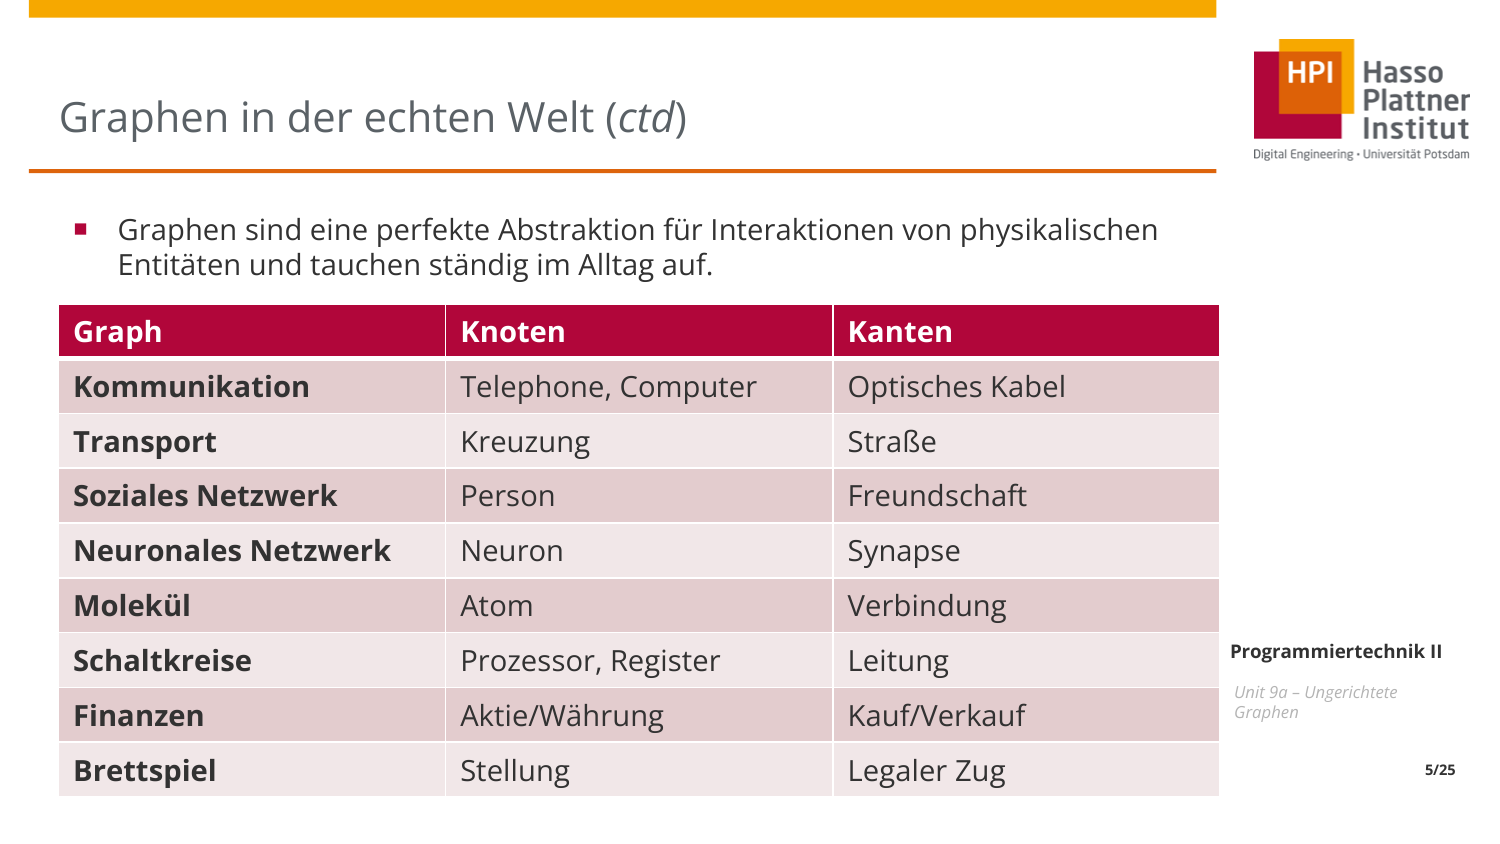

# Graphen in der echten Welt (ctd)
Graphen sind eine perfekte Abstraktion für Interaktionen von physikalischen Entitäten und tauchen ständig im Alltag auf.
| Graph | Knoten | Kanten |
| --- | --- | --- |
| Kommunikation | Telephone, Computer | Optisches Kabel |
| Transport | Kreuzung | Straße |
| Soziales Netzwerk | Person | Freundschaft |
|  |  |  |
|  |  |  |
|  |  |  |
|  |  |  |
|  |  |  |
| Graph | Knoten | Kanten |
| --- | --- | --- |
| Kommunikation | Telephone, Computer | Optisches Kabel |
| Transport | Kreuzung | Straße |
| Soziales Netzwerk | Person | Freundschaft |
| Neuronales Netzwerk | Neuron | Synapse |
|  |  |  |
|  |  |  |
|  |  |  |
|  |  |  |
| Graph | Knoten | Kanten |
| --- | --- | --- |
| Kommunikation | Telephone, Computer | Optisches Kabel |
| Transport | Kreuzung | Straße |
| Soziales Netzwerk | Person | Freundschaft |
| Neuronales Netzwerk | Neuron | Synapse |
| Molekül | Atom | Verbindung |
|  |  |  |
|  |  |  |
|  |  |  |
| Graph | Knoten | Kanten |
| --- | --- | --- |
| Kommunikation | Telephone, Computer | Optisches Kabel |
| Transport | Kreuzung | Straße |
| Soziales Netzwerk | Person | Freundschaft |
| Neuronales Netzwerk | Neuron | Synapse |
| Molekül | Atom | Verbindung |
| Schaltkreise | Prozessor, Register | Leitung |
|  |  |  |
|  |  |  |
| Graph | Knoten | Kanten |
| --- | --- | --- |
| Kommunikation | Telephone, Computer | Optisches Kabel |
| Transport | Kreuzung | Straße |
| Soziales Netzwerk | Person | Freundschaft |
| Neuronales Netzwerk | Neuron | Synapse |
| Molekül | Atom | Verbindung |
| Schaltkreise | Prozessor, Register | Leitung |
| Finanzen | Aktie/Währung | Kauf/Verkauf |
|  |  |  |
| Graph | Knoten | Kanten |
| --- | --- | --- |
| Kommunikation | Telephone, Computer | Optisches Kabel |
| Transport | Kreuzung | Straße |
| Soziales Netzwerk | Person | Freundschaft |
| Neuronales Netzwerk | Neuron | Synapse |
| Molekül | Atom | Verbindung |
| Schaltkreise | Prozessor, Register | Leitung |
| Finanzen | Aktie/Währung | Kauf/Verkauf |
| Brettspiel | Stellung | Legaler Zug |